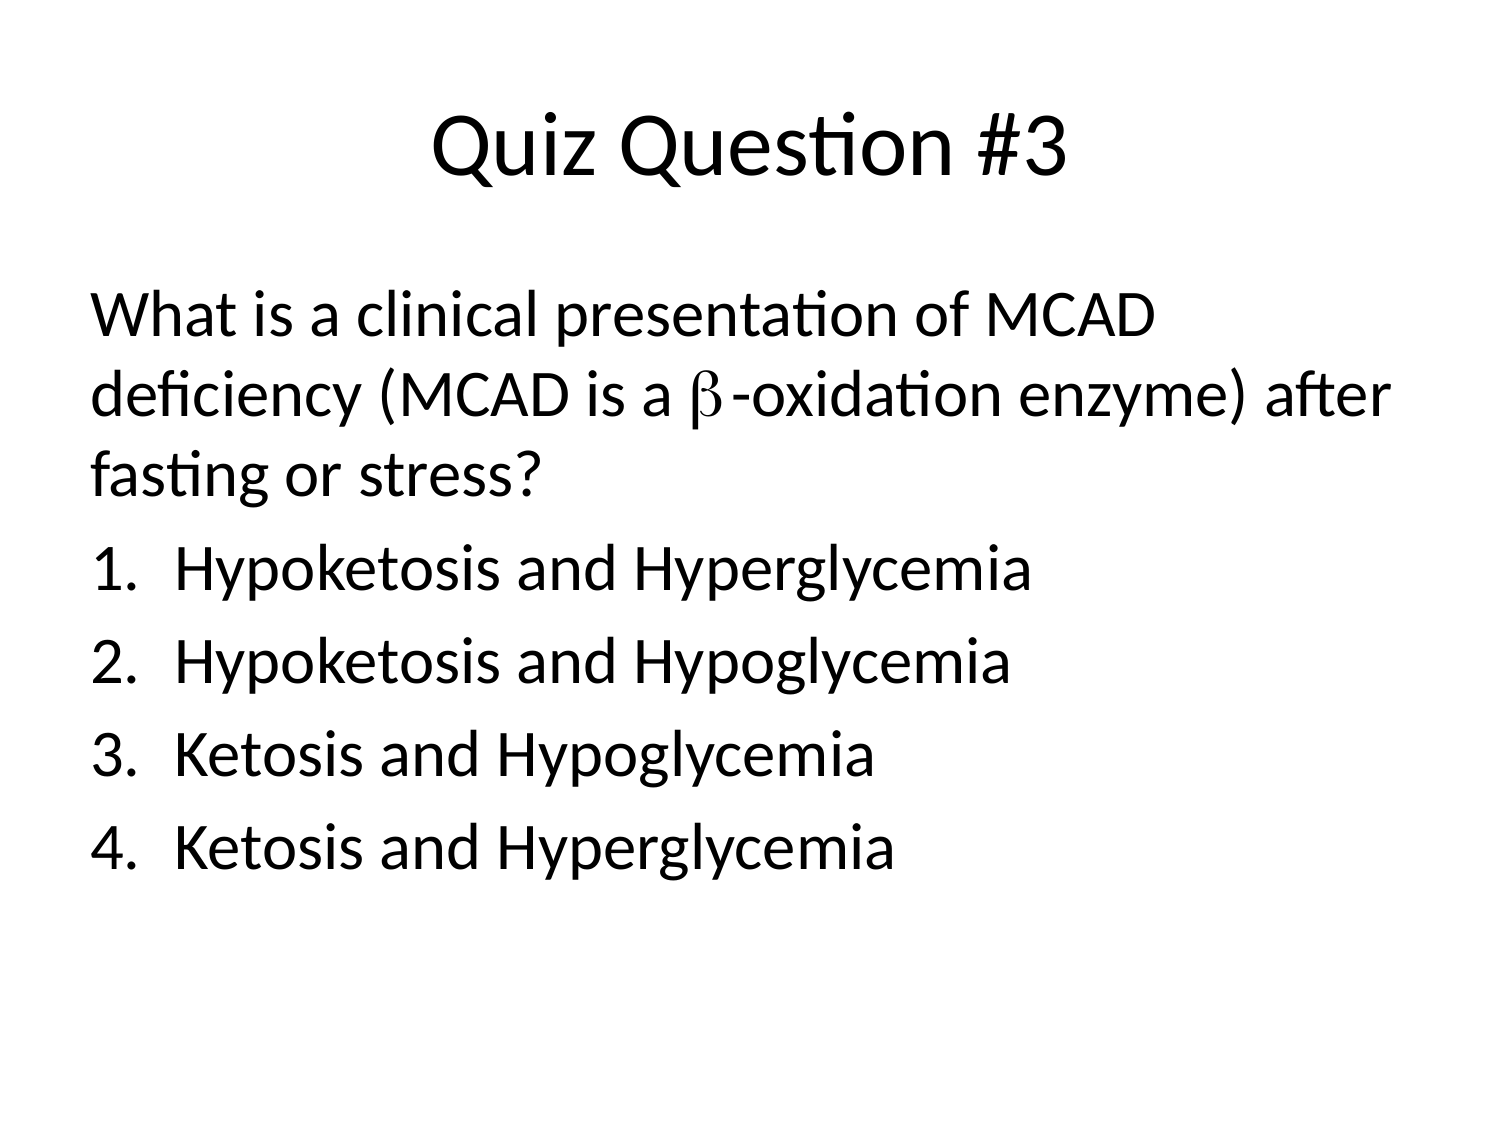

# Quiz Question #3
What is a clinical presentation of MCAD  deficiency (MCAD is a β-oxidation enzyme) after fasting or stress?
Hypoketosis and Hyperglycemia
Hypoketosis and Hypoglycemia
Ketosis and Hypoglycemia
Ketosis and Hyperglycemia